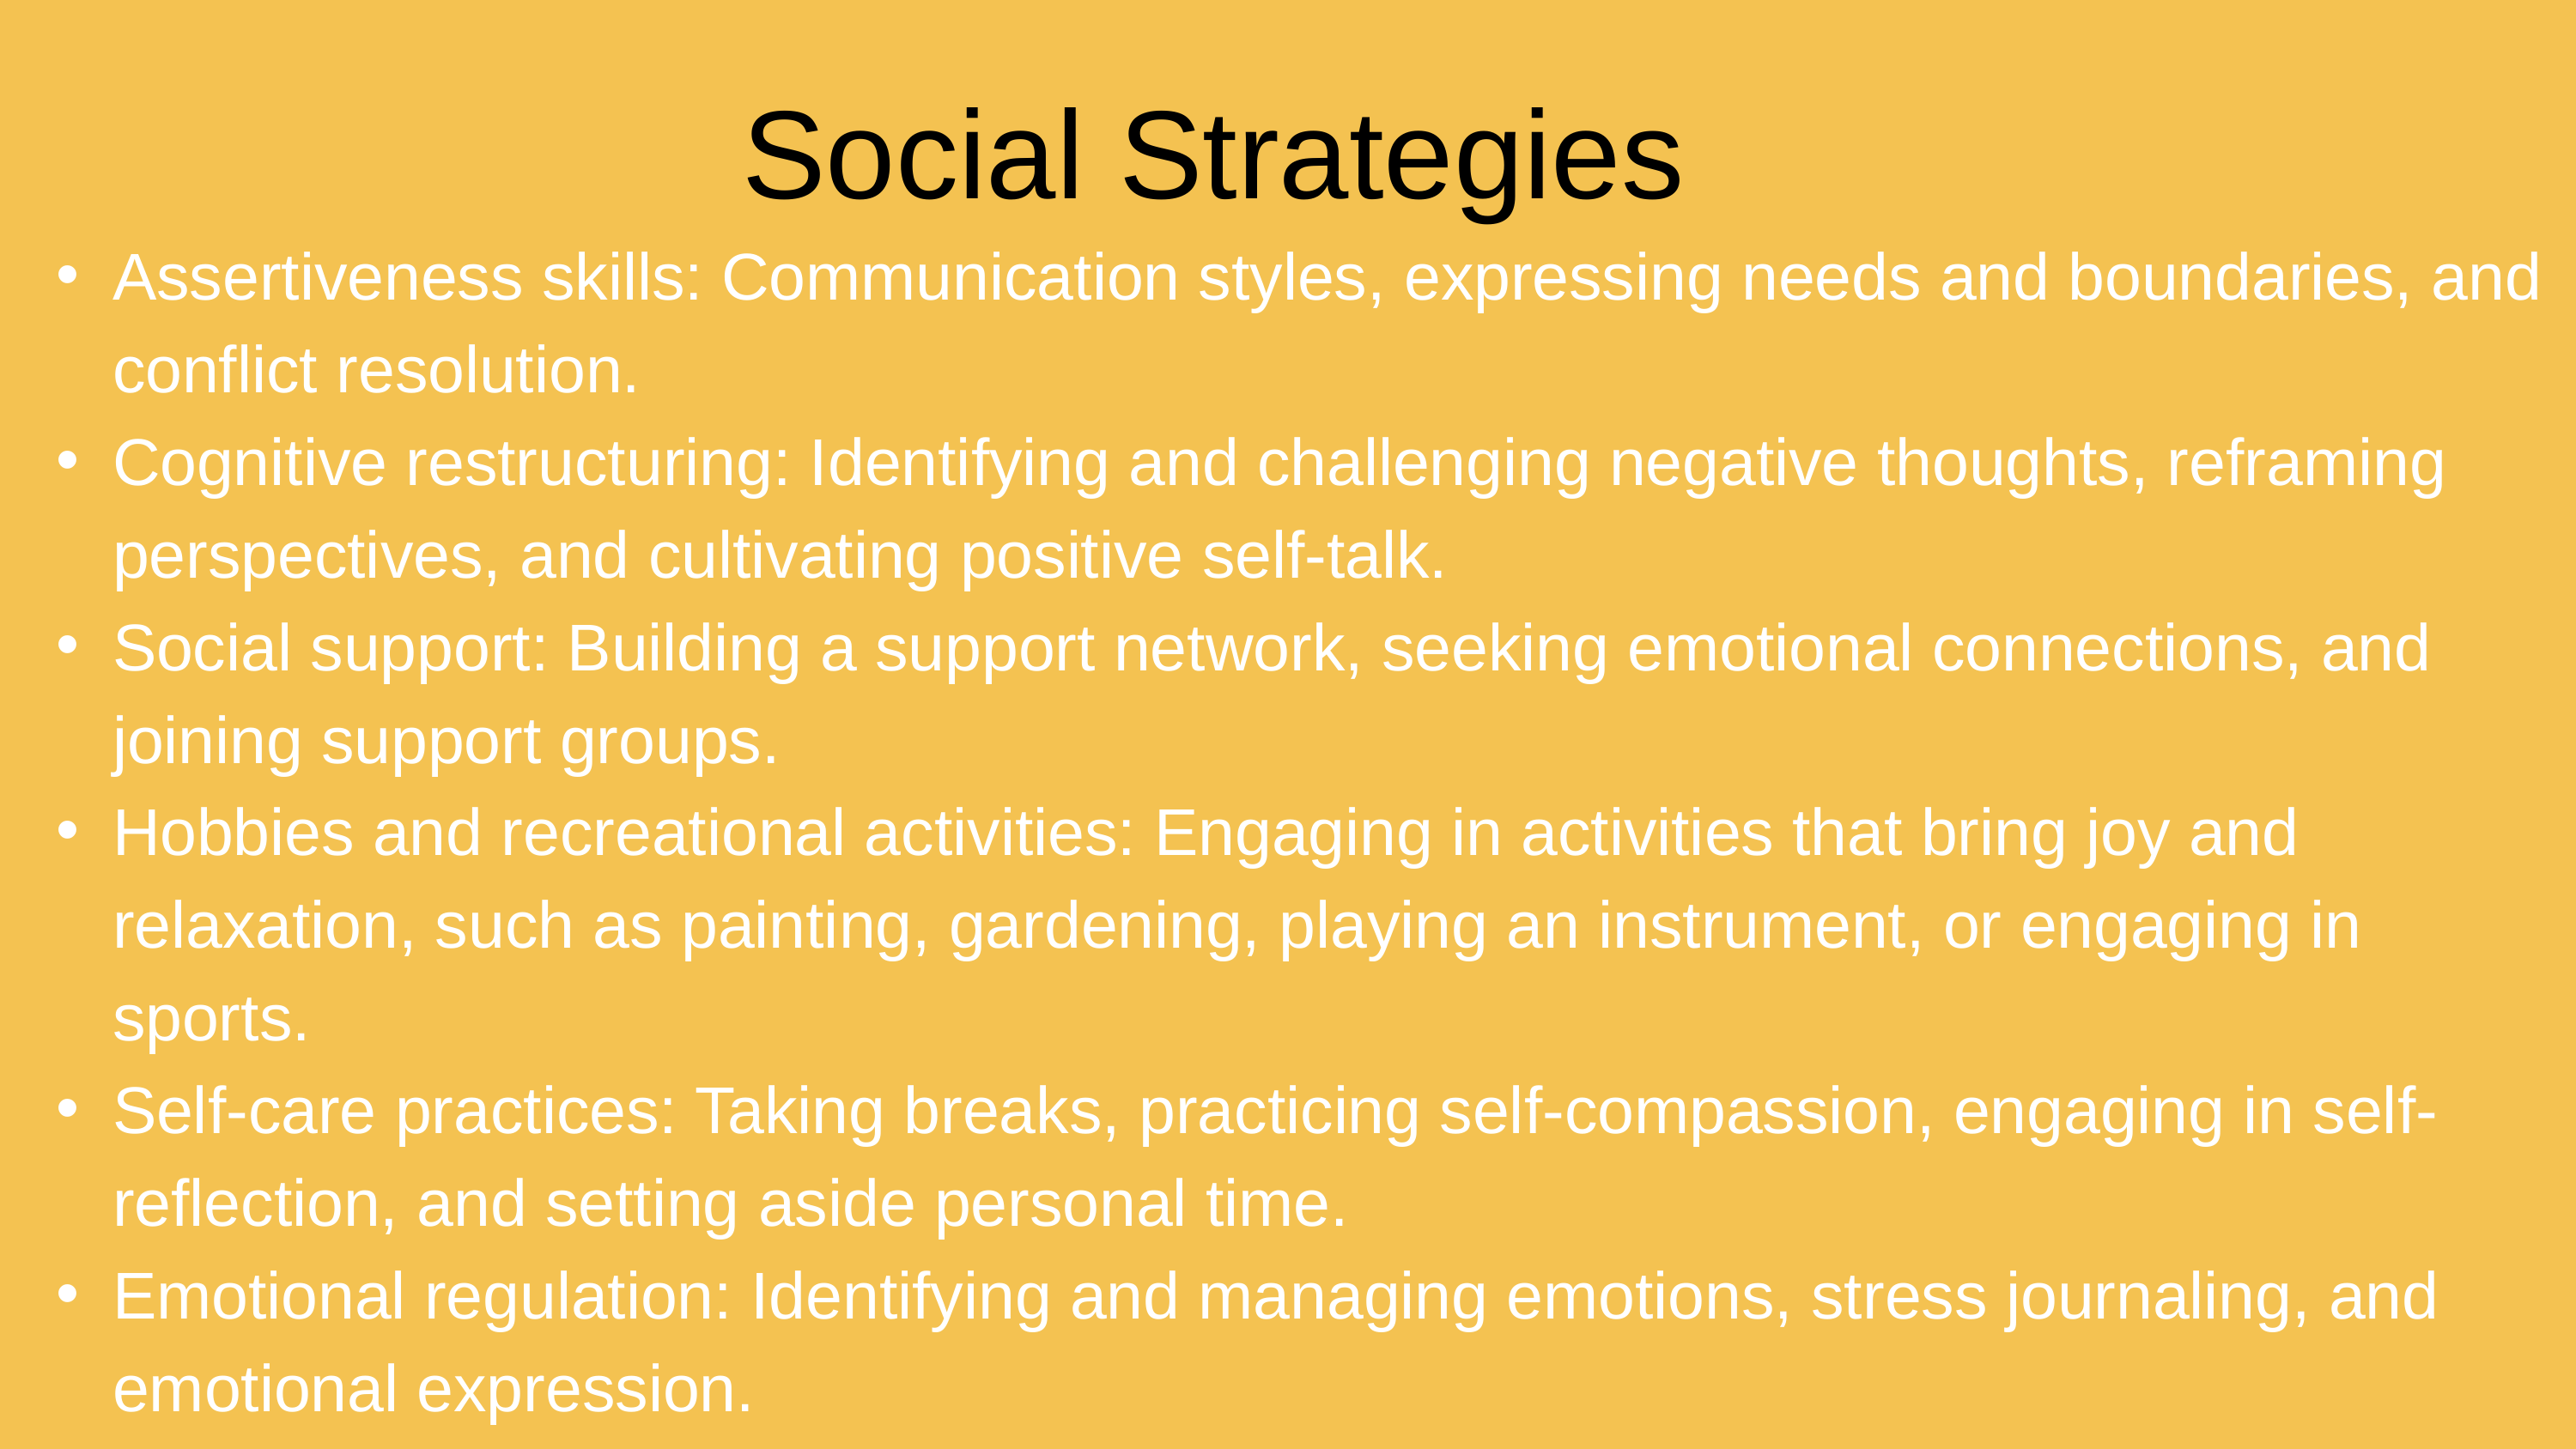

Social Strategies
Assertiveness skills: Communication styles, expressing needs and boundaries, and conflict resolution.
Cognitive restructuring: Identifying and challenging negative thoughts, reframing perspectives, and cultivating positive self-talk.
Social support: Building a support network, seeking emotional connections, and joining support groups.
Hobbies and recreational activities: Engaging in activities that bring joy and relaxation, such as painting, gardening, playing an instrument, or engaging in sports.
Self-care practices: Taking breaks, practicing self-compassion, engaging in self-reflection, and setting aside personal time.
Emotional regulation: Identifying and managing emotions, stress journaling, and emotional expression.